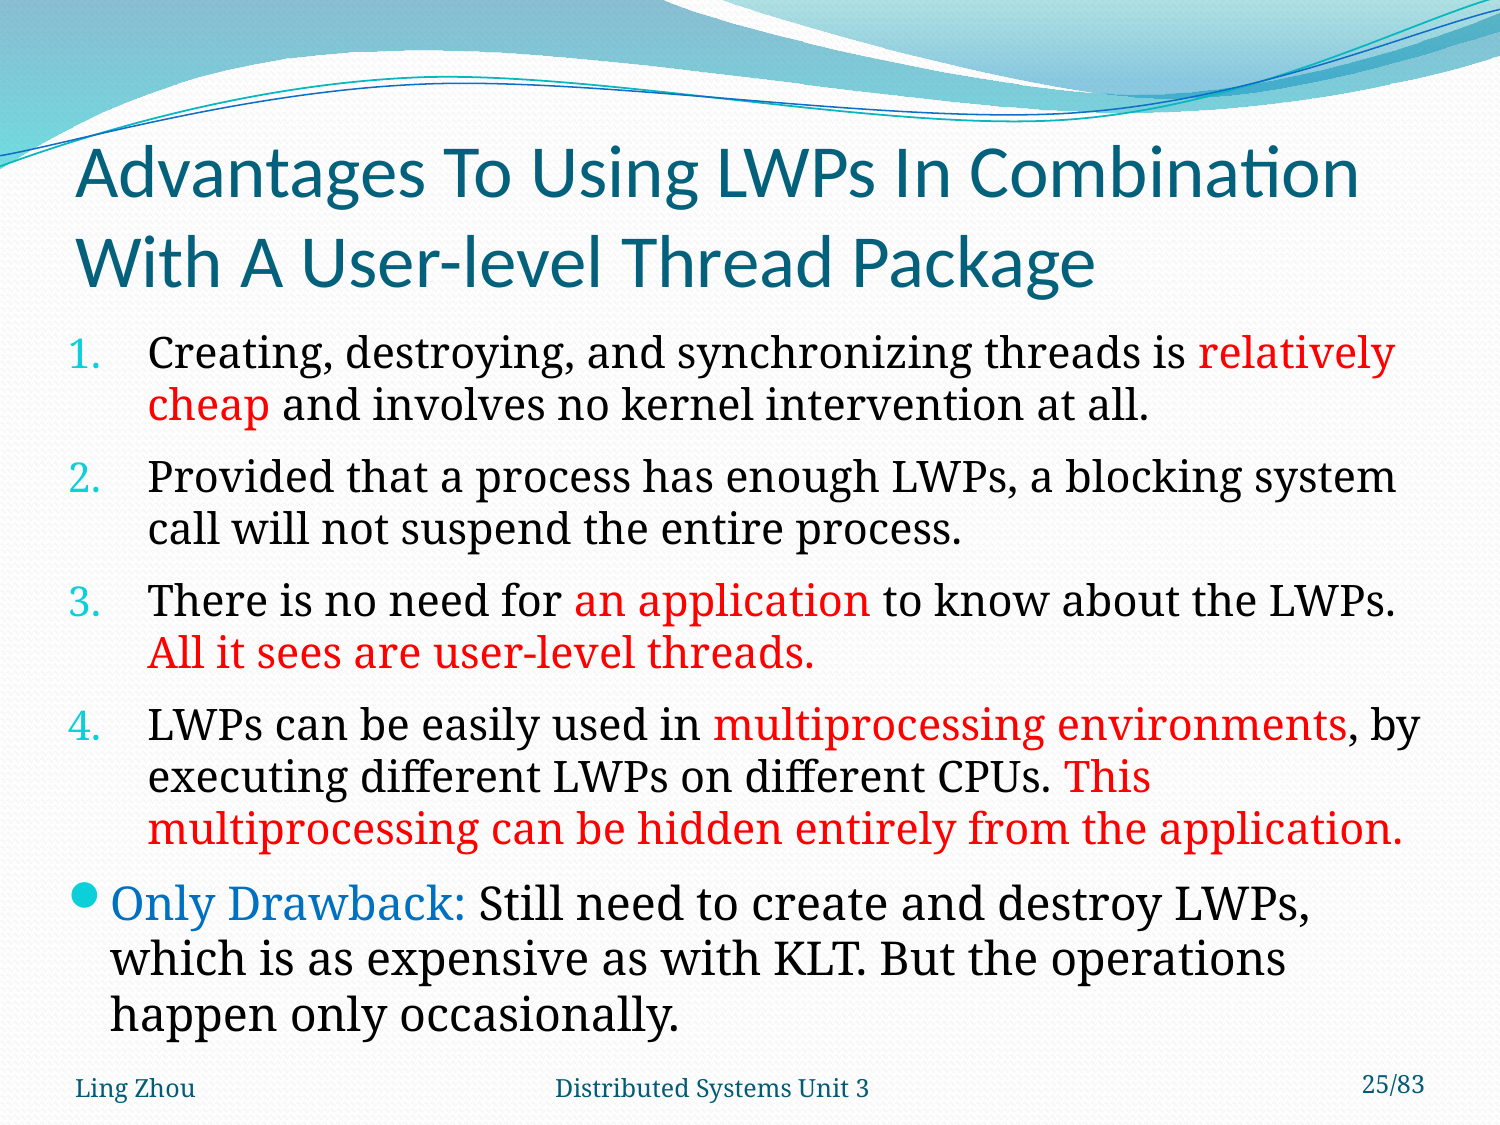

# Advantages To Using LWPs In Combination With A User-level Thread Package
Creating, destroying, and synchronizing threads is relatively cheap and involves no kernel intervention at all.
Provided that a process has enough LWPs, a blocking system call will not suspend the entire process.
There is no need for an application to know about the LWPs. All it sees are user-level threads.
LWPs can be easily used in multiprocessing environments, by executing different LWPs on different CPUs. This multiprocessing can be hidden entirely from the application.
Only Drawback: Still need to create and destroy LWPs, which is as expensive as with KLT. But the operations happen only occasionally.
Ling Zhou
Distributed Systems Unit 3
25/83